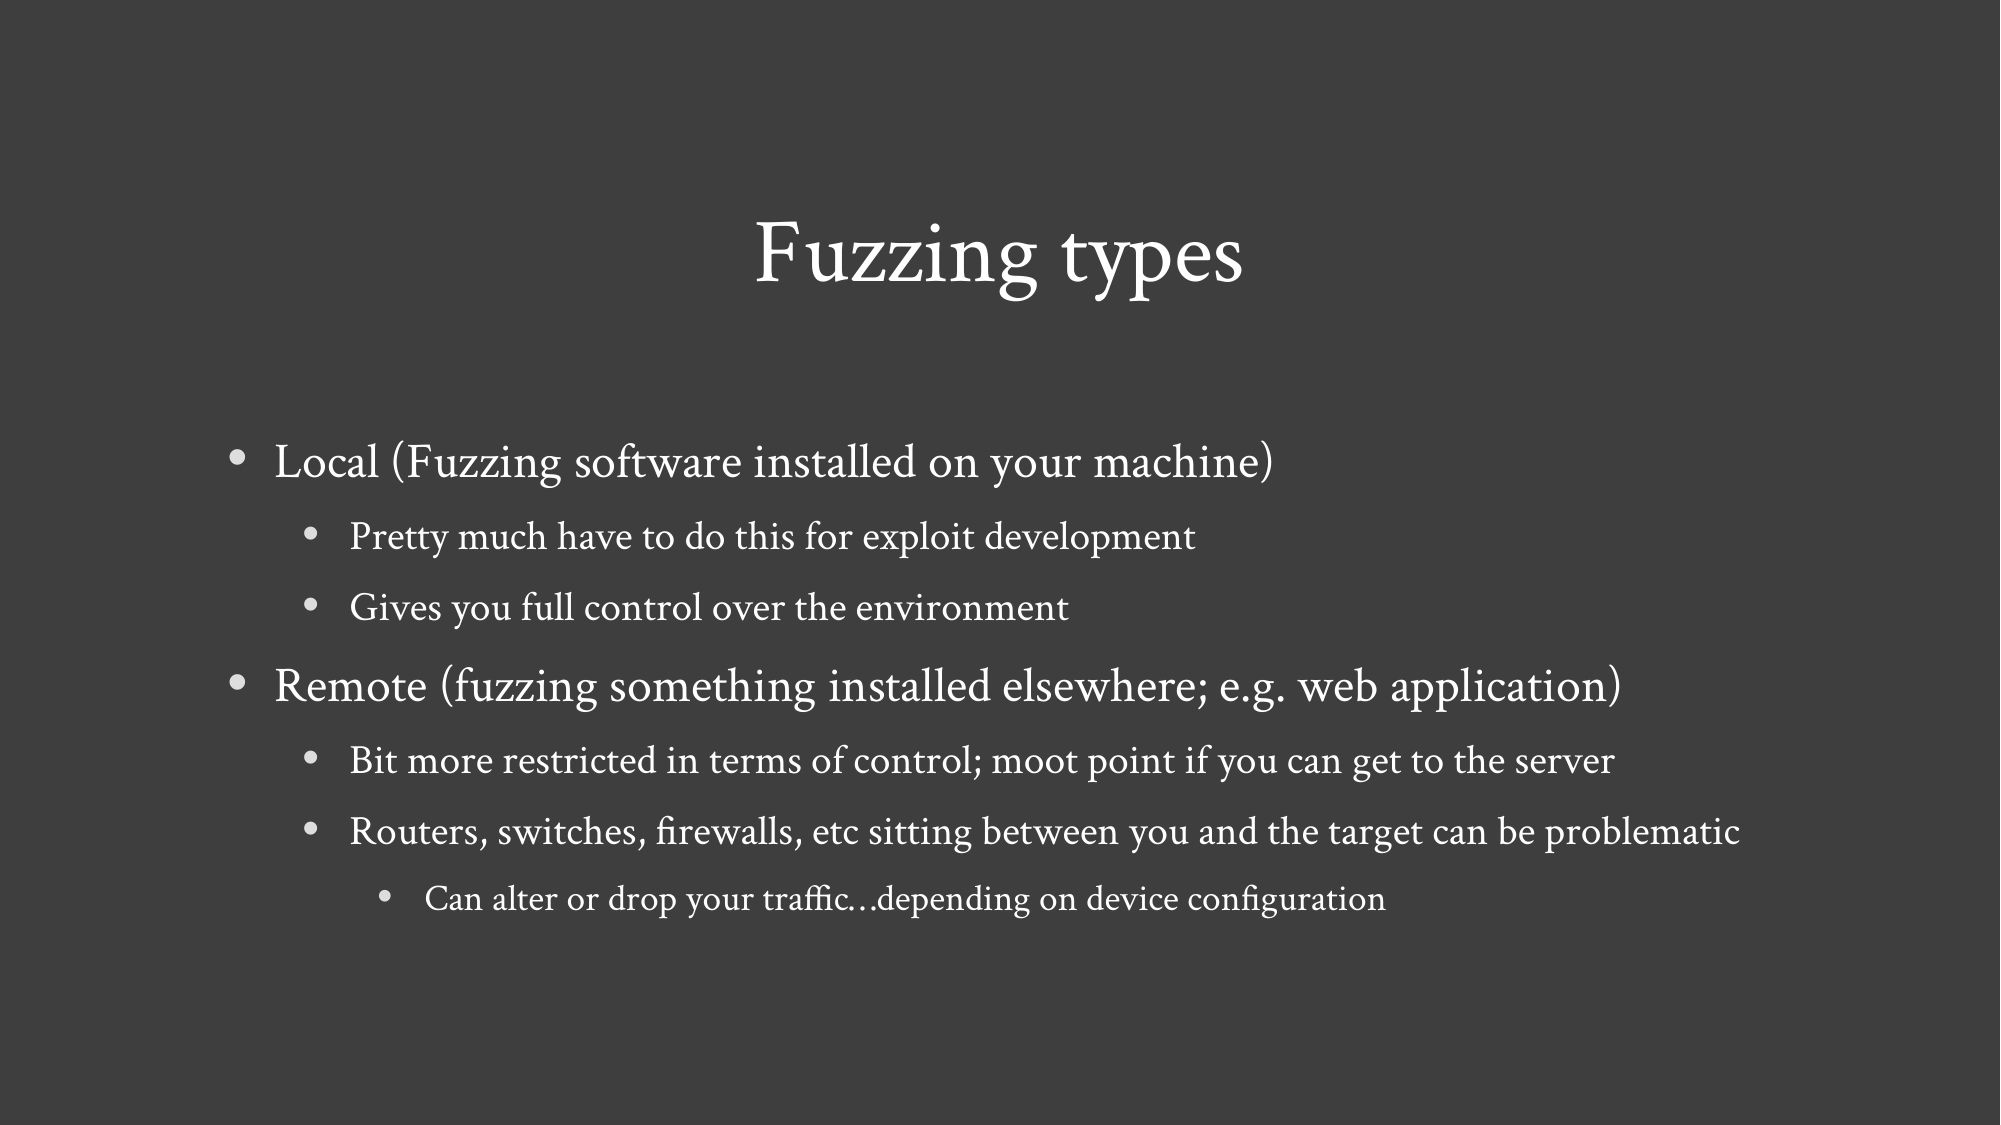

# Fuzzing types
Local (Fuzzing software installed on your machine)
Pretty much have to do this for exploit development
Gives you full control over the environment
Remote (fuzzing something installed elsewhere; e.g. web application)
Bit more restricted in terms of control; moot point if you can get to the server
Routers, switches, firewalls, etc sitting between you and the target can be problematic
Can alter or drop your traffic…depending on device configuration